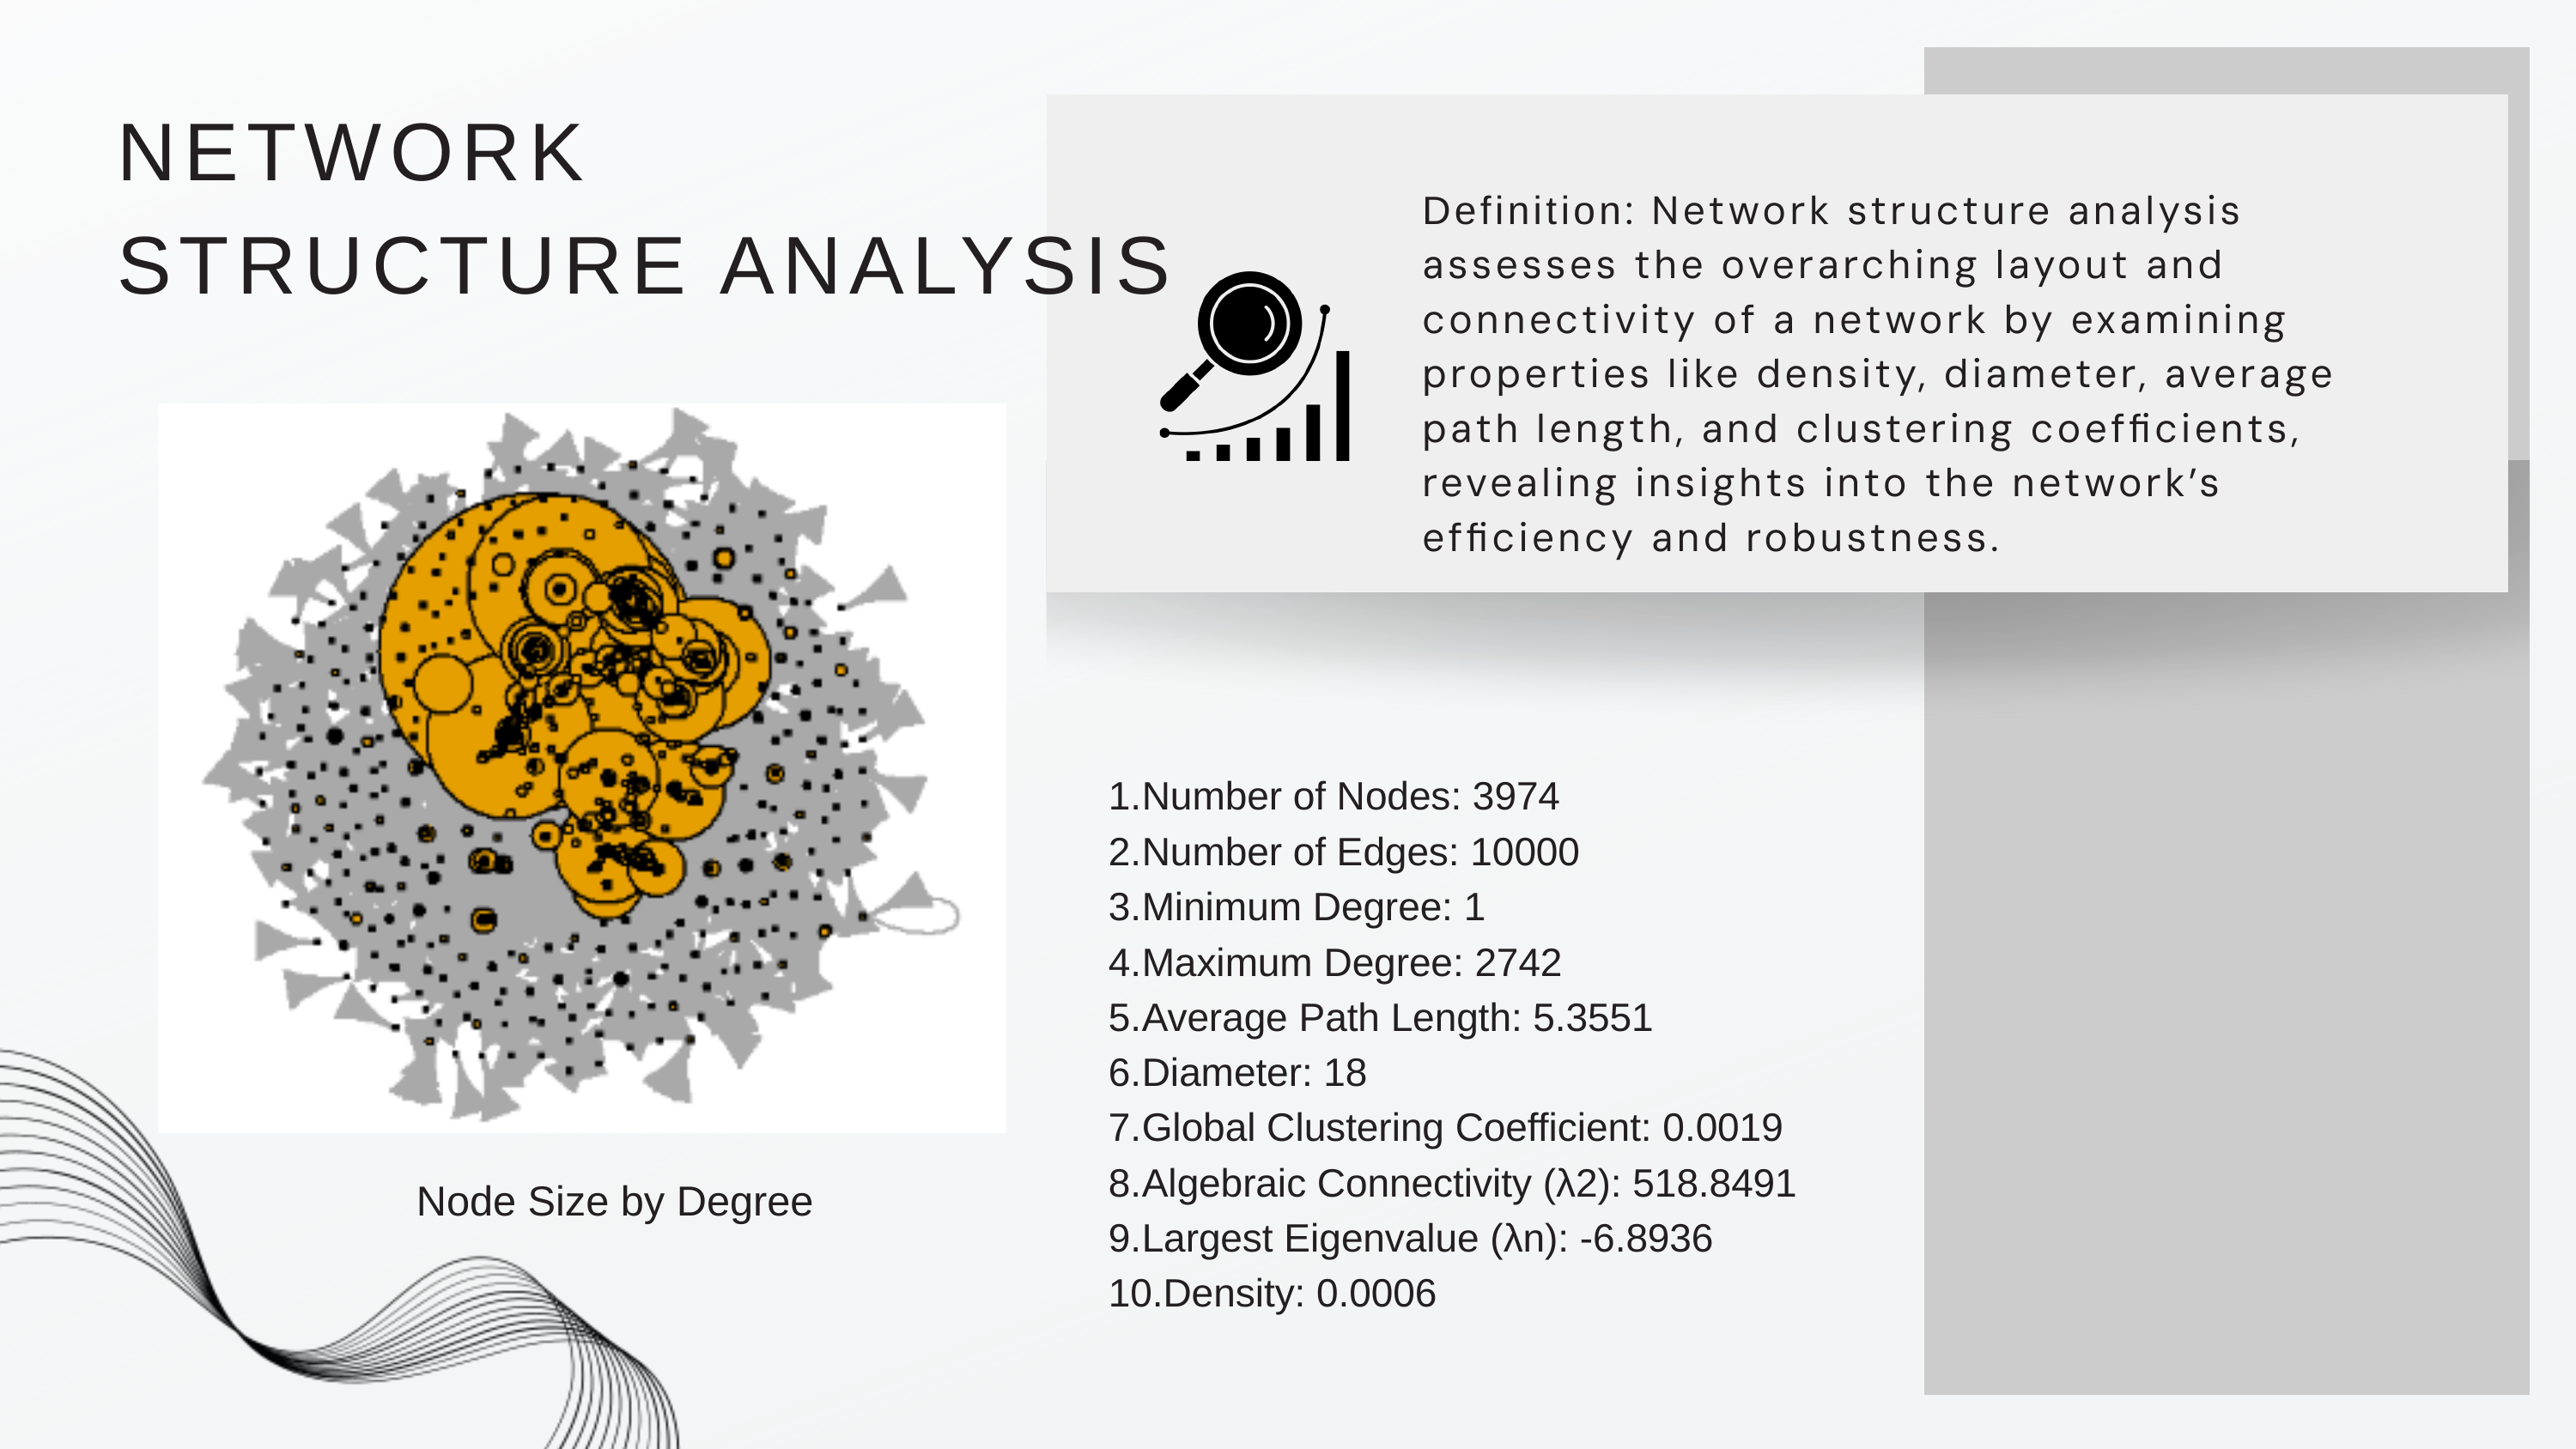

NETWORK STRUCTURE ANALYSIS

Definition: Network structure analysis assesses the overarching layout and connectivity of a network by examining properties like density, diameter, average path length, and clustering coefficients, revealing insights into the network’s efficiency and robustness.

Number of Nodes: 3974
Number of Edges: 10000
Minimum Degree: 1
Maximum Degree: 2742
Average Path Length: 5.3551
Diameter: 18
Global Clustering Coefficient: 0.0019
Algebraic Connectivity (λ2): 518.8491
Largest Eigenvalue (λn): -6.8936
Density: 0.0006

Node Size by Degree